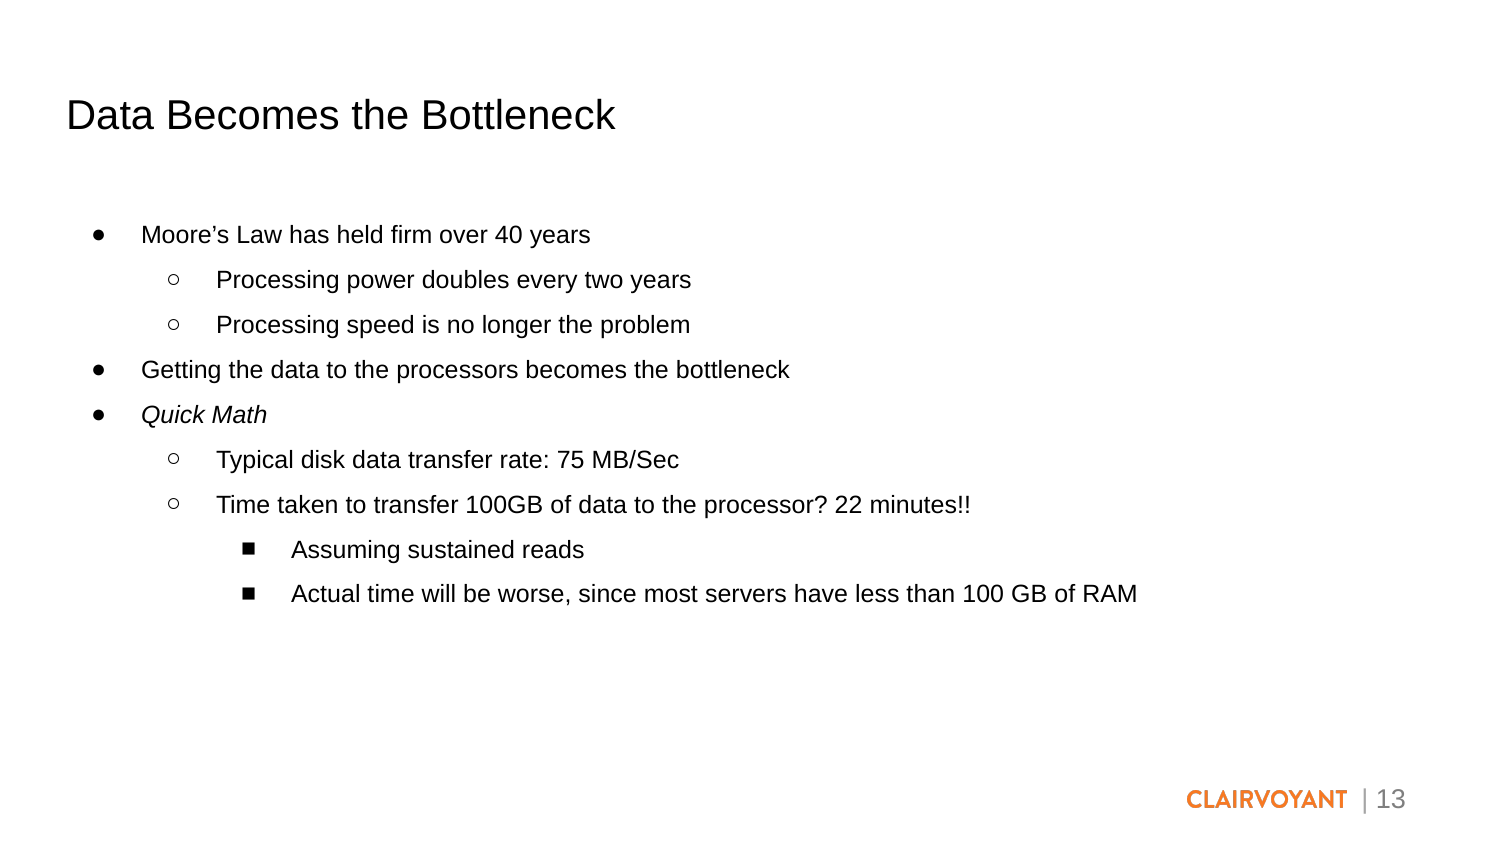

# Data Becomes the Bottleneck

Moore’s Law has held firm over 40 years
Processing power doubles every two years
Processing speed is no longer the problem
Getting the data to the processors becomes the bottleneck
Quick Math
Typical disk data transfer rate: 75 MB/Sec
Time taken to transfer 100GB of data to the processor? 22 minutes!!
Assuming sustained reads
Actual time will be worse, since most servers have less than 100 GB of RAM